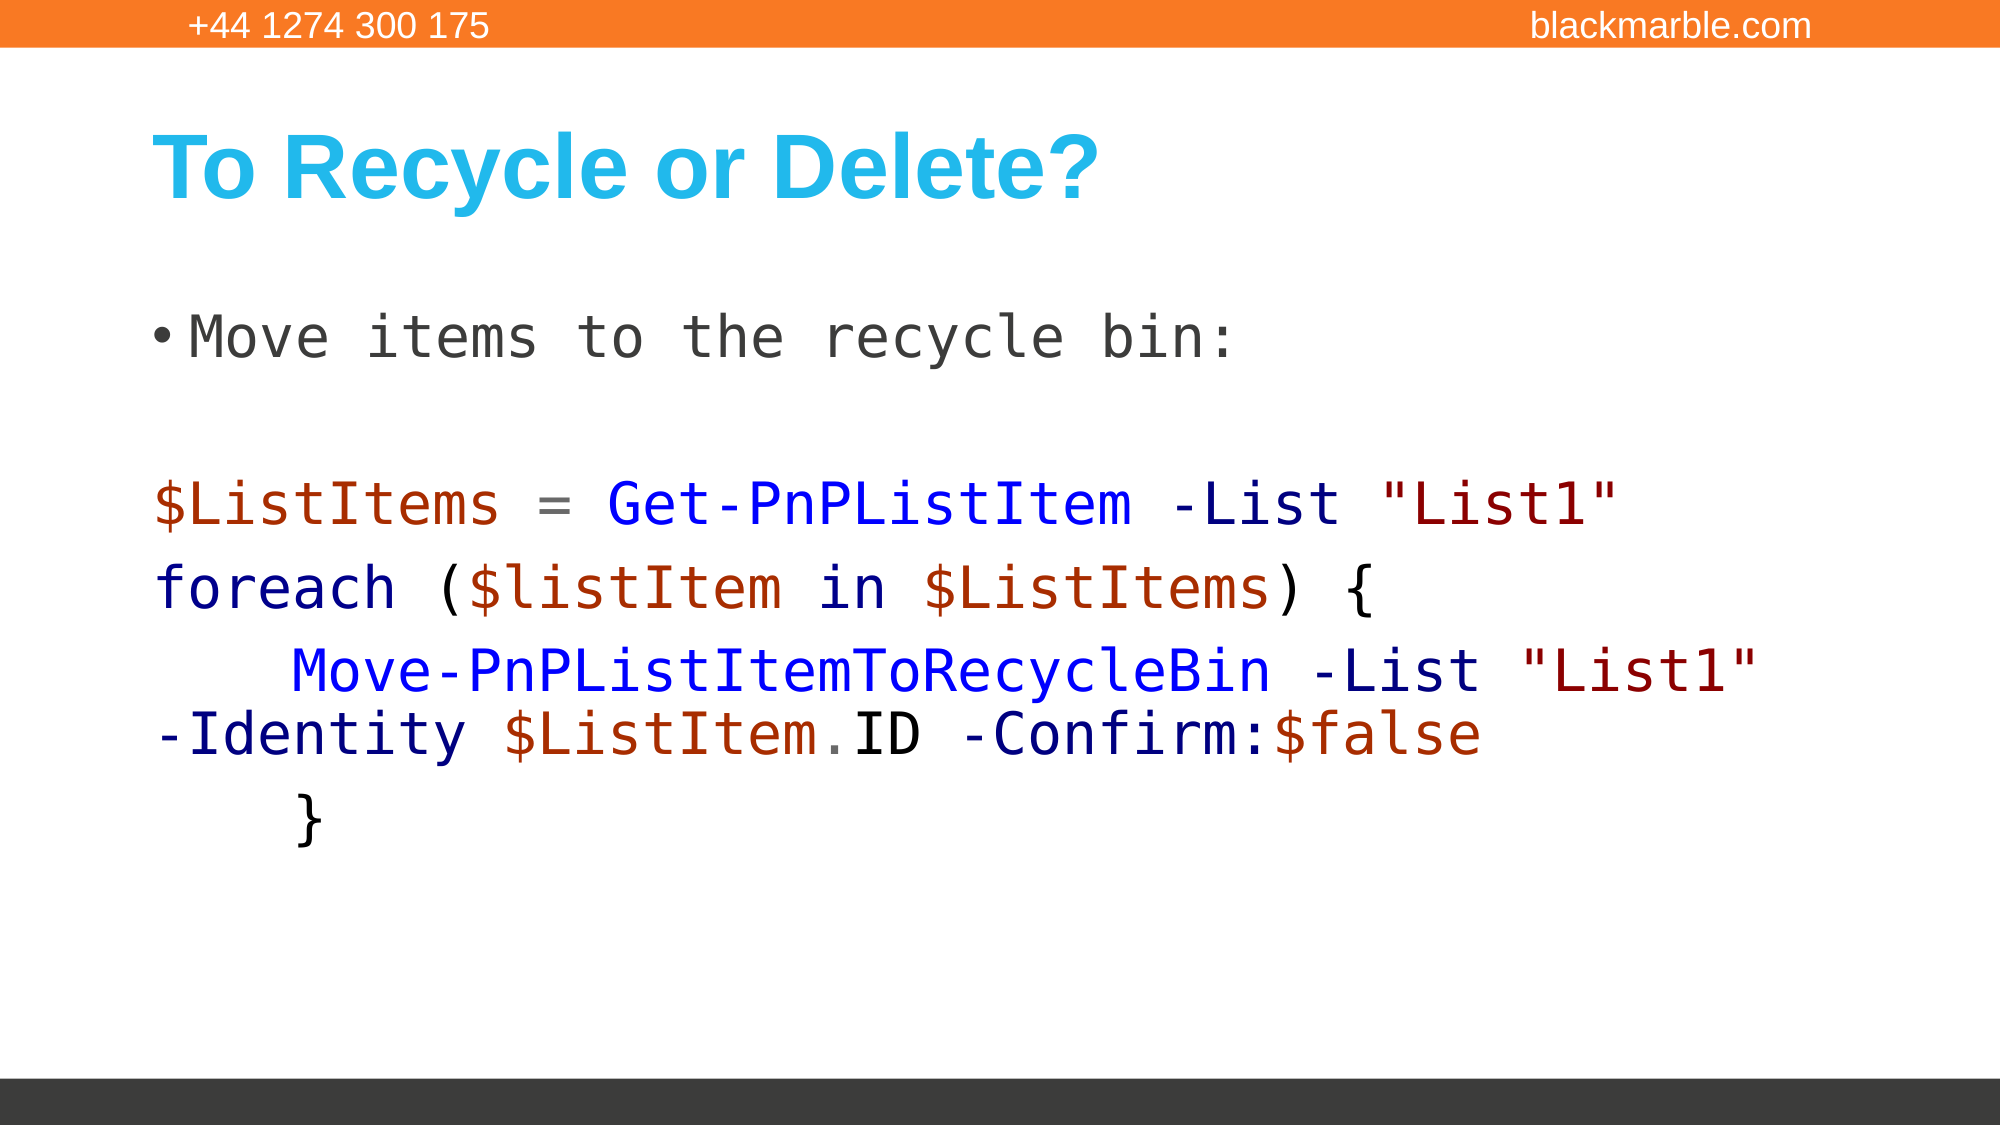

# To Recycle or Delete?
Move items to the recycle bin:

$ListItems = Get-PnPListItem -List "List1"
foreach ($listItem in $ListItems) {
    Move-PnPListItemToRecycleBin -List "List1"  -Identity $ListItem.ID -Confirm:$false
    }